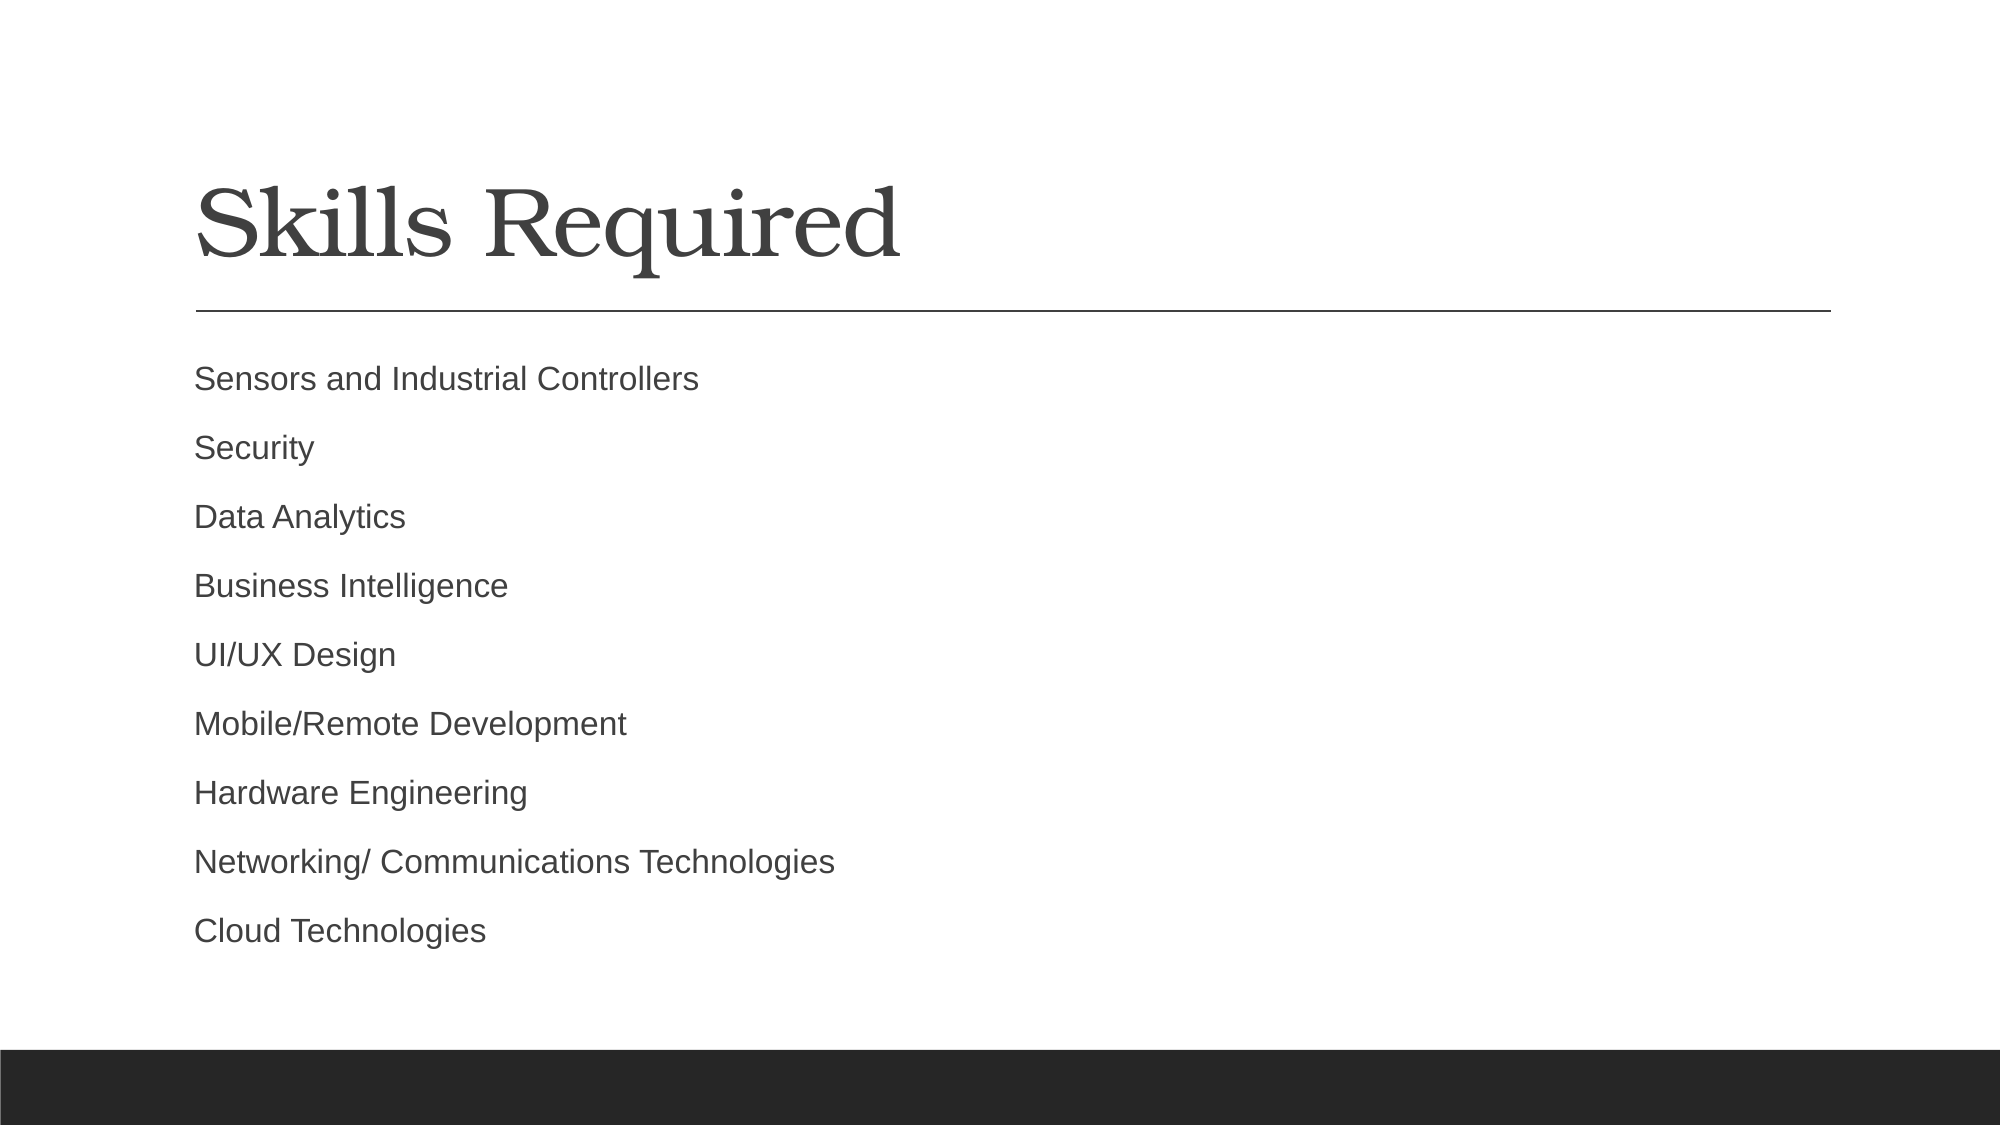

# Skills Required
Sensors and Industrial Controllers
Security
Data Analytics
Business Intelligence
UI/UX Design
Mobile/Remote Development
Hardware Engineering
Networking/ Communications Technologies
Cloud Technologies